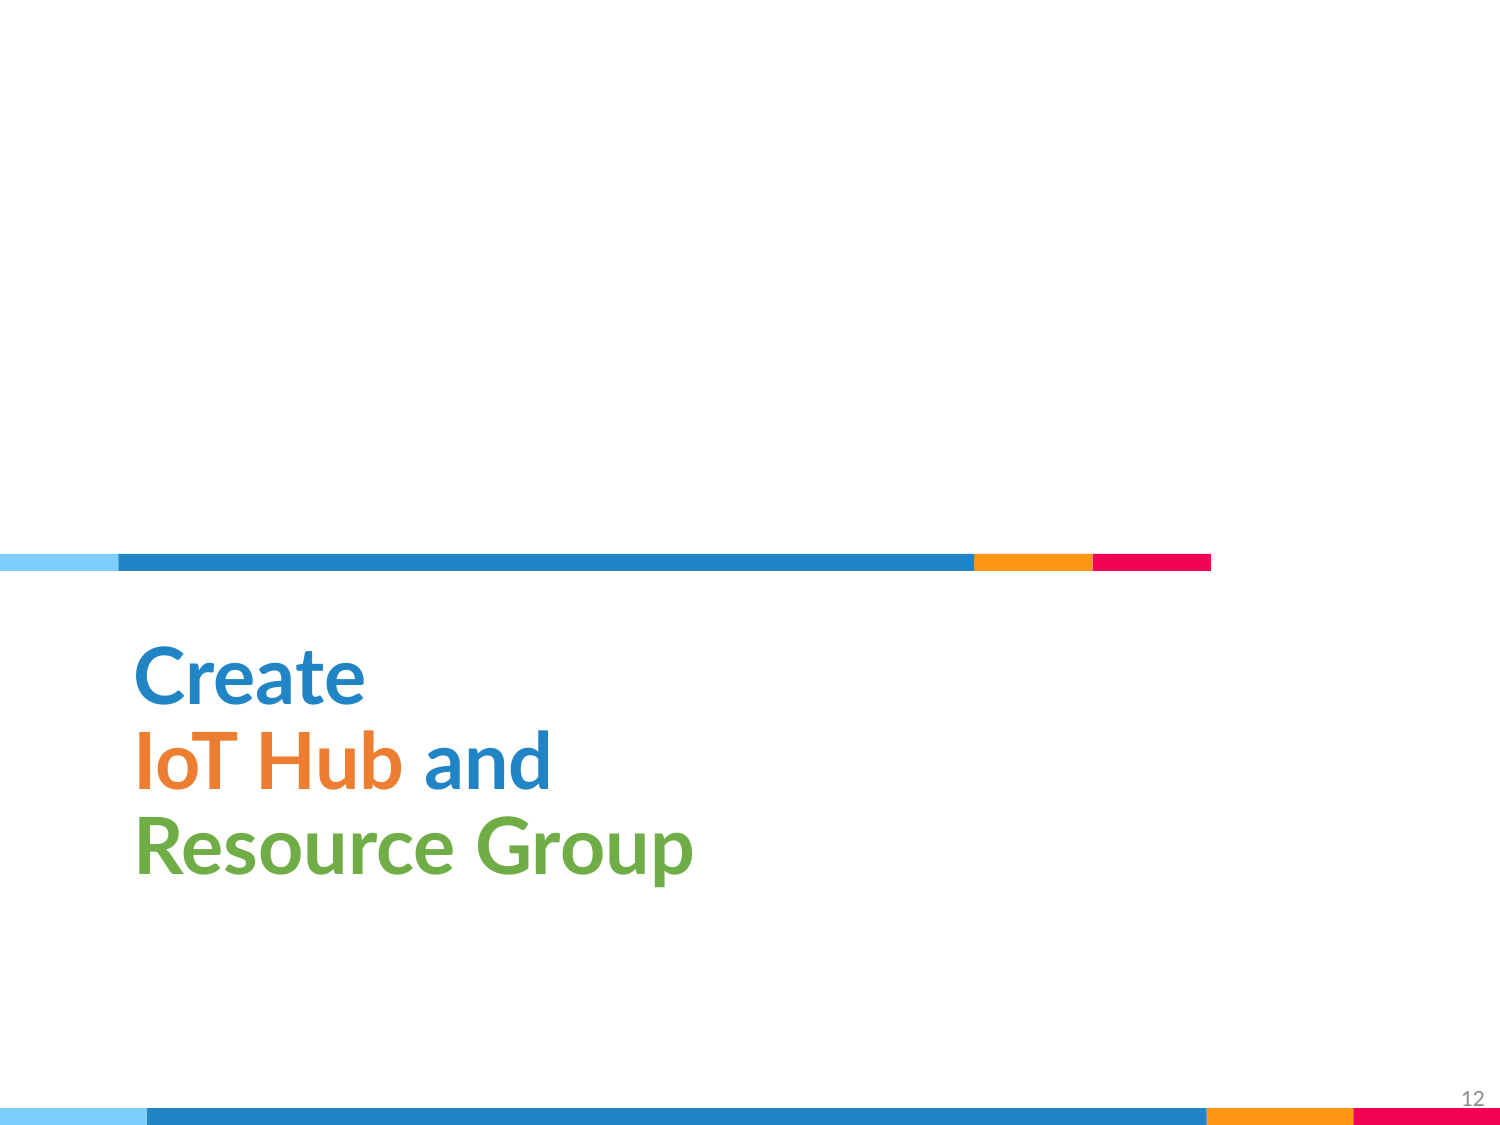

# Create IoT Hub and Resource Group
12